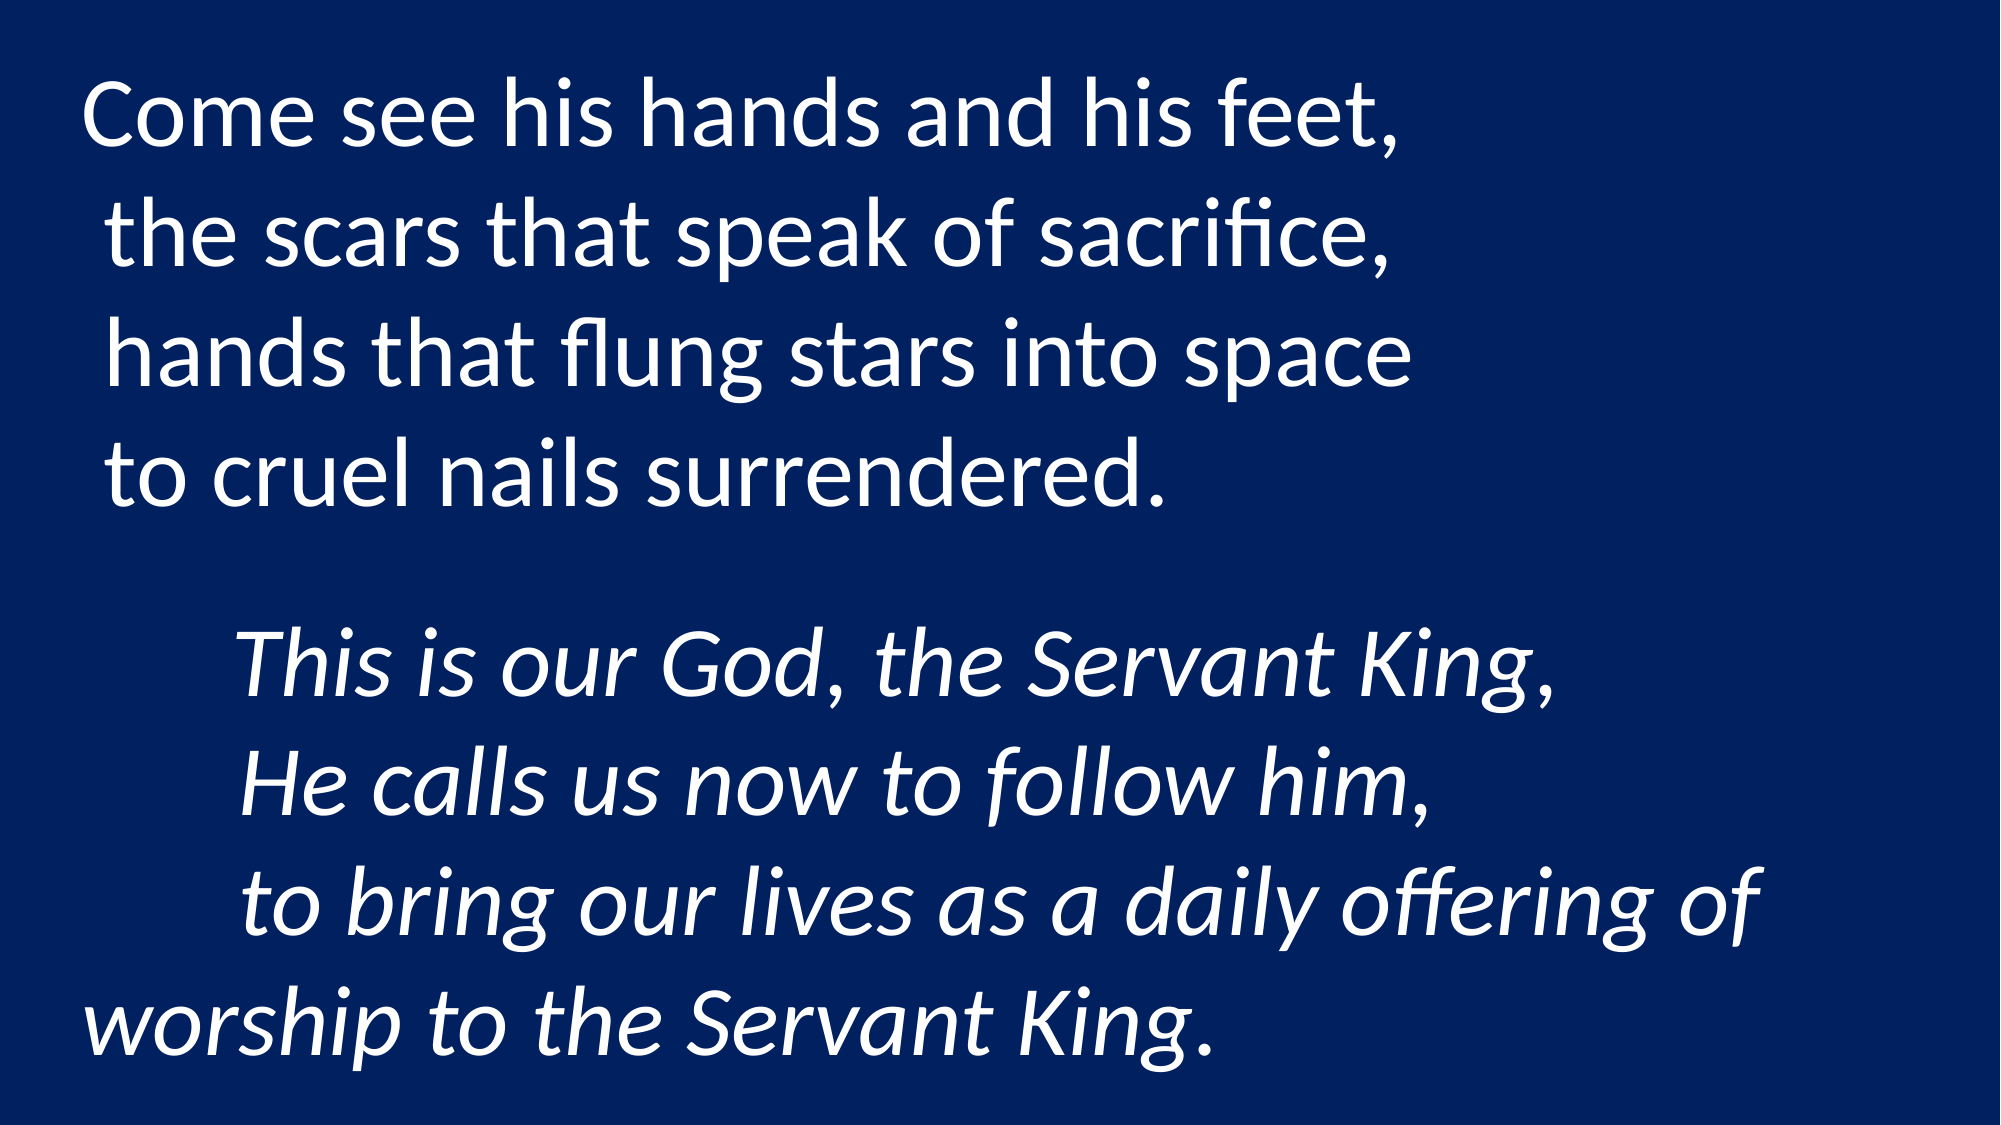

Come see his hands and his feet,
 the scars that speak of sacrifice,
 hands that flung stars into space
 to cruel nails surrendered.

	This is our God, the Servant King,
       He calls us now to follow him,
       to bring our lives as a daily offering of 	worship to the Servant King.